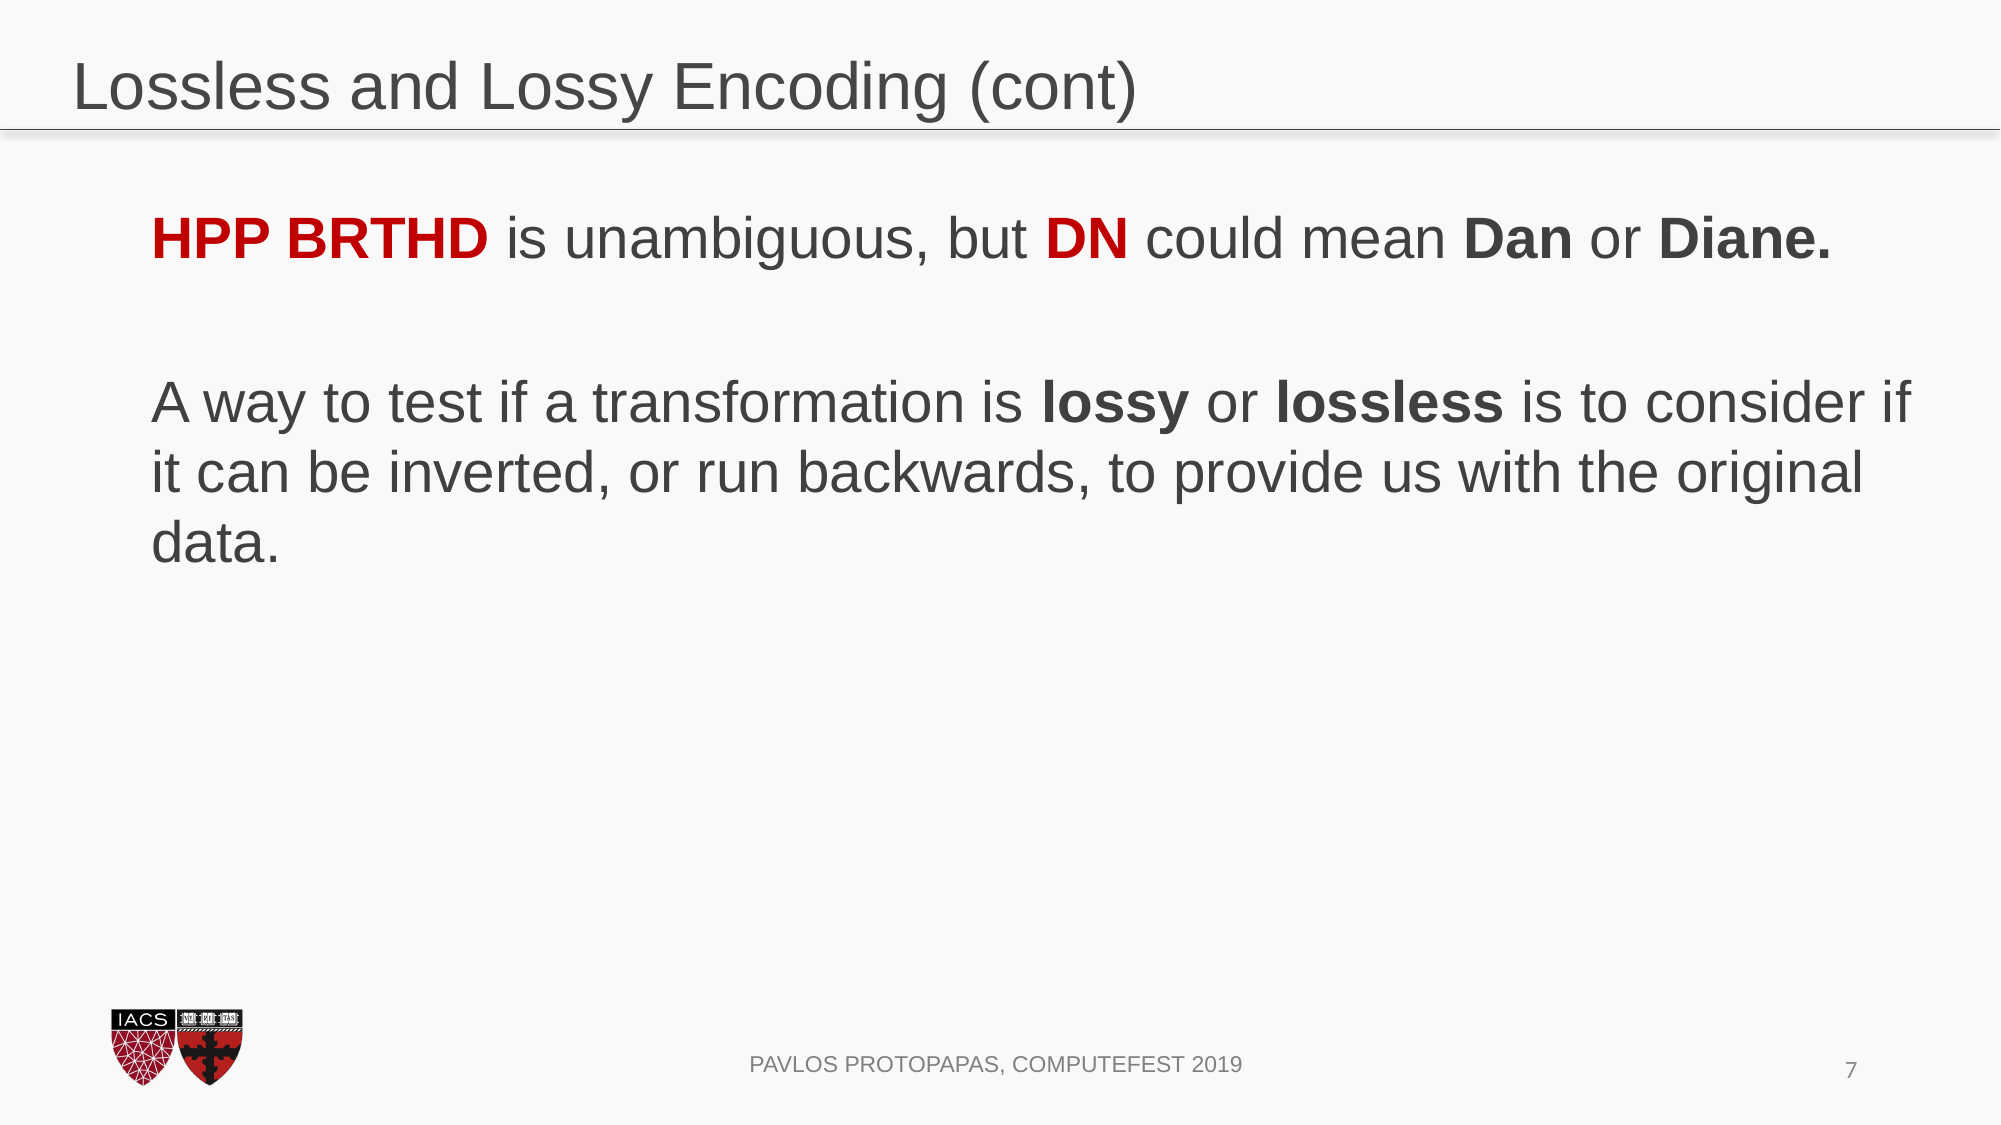

# Lossless and Lossy Encoding (cont)
HPP BRTHD is unambiguous, but DN could mean Dan or Diane.

A way to test if a transformation is lossy or lossless is to consider if it can be inverted, or run backwards, to provide us with the original data.

7